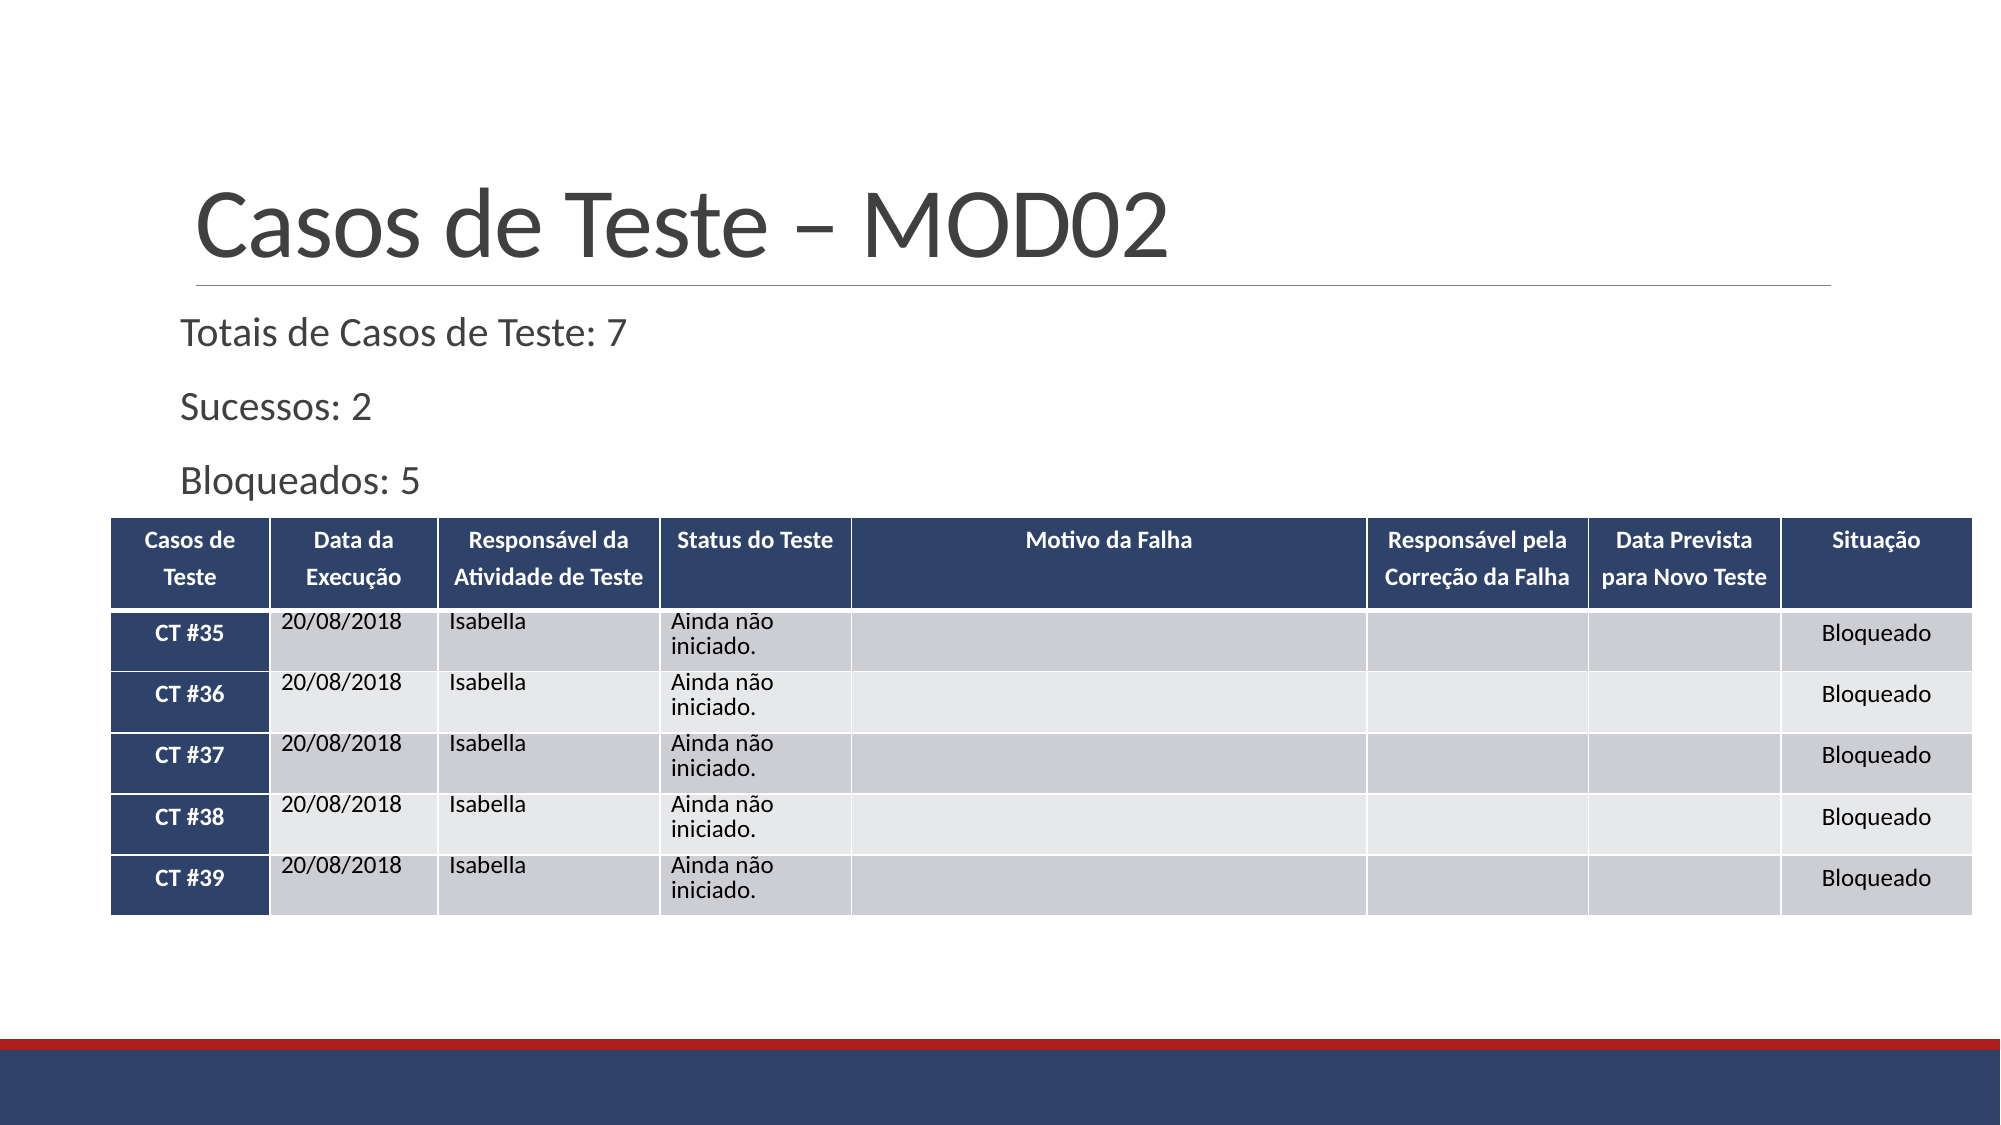

# Casos de Teste – MOD02
Totais de Casos de Teste: 7
Sucessos: 2
Bloqueados: 5

| Casos de Teste | Data da Execução | Responsável da Atividade de Teste | Status do Teste | Motivo da Falha | Responsável pela Correção da Falha | Data Prevista para Novo Teste | Situação |
| --- | --- | --- | --- | --- | --- | --- | --- |
| CT #35 | 20/08/2018 | Isabella | Ainda não iniciado. |  |  |  | Bloqueado |
| CT #36 | 20/08/2018 | Isabella | Ainda não iniciado. |  |  |  | Bloqueado |
| CT #37 | 20/08/2018 | Isabella | Ainda não iniciado. |  |  |  | Bloqueado |
| CT #38 | 20/08/2018 | Isabella | Ainda não iniciado. |  |  |  | Bloqueado |
| CT #39 | 20/08/2018 | Isabella | Ainda não iniciado. |  |  |  | Bloqueado |